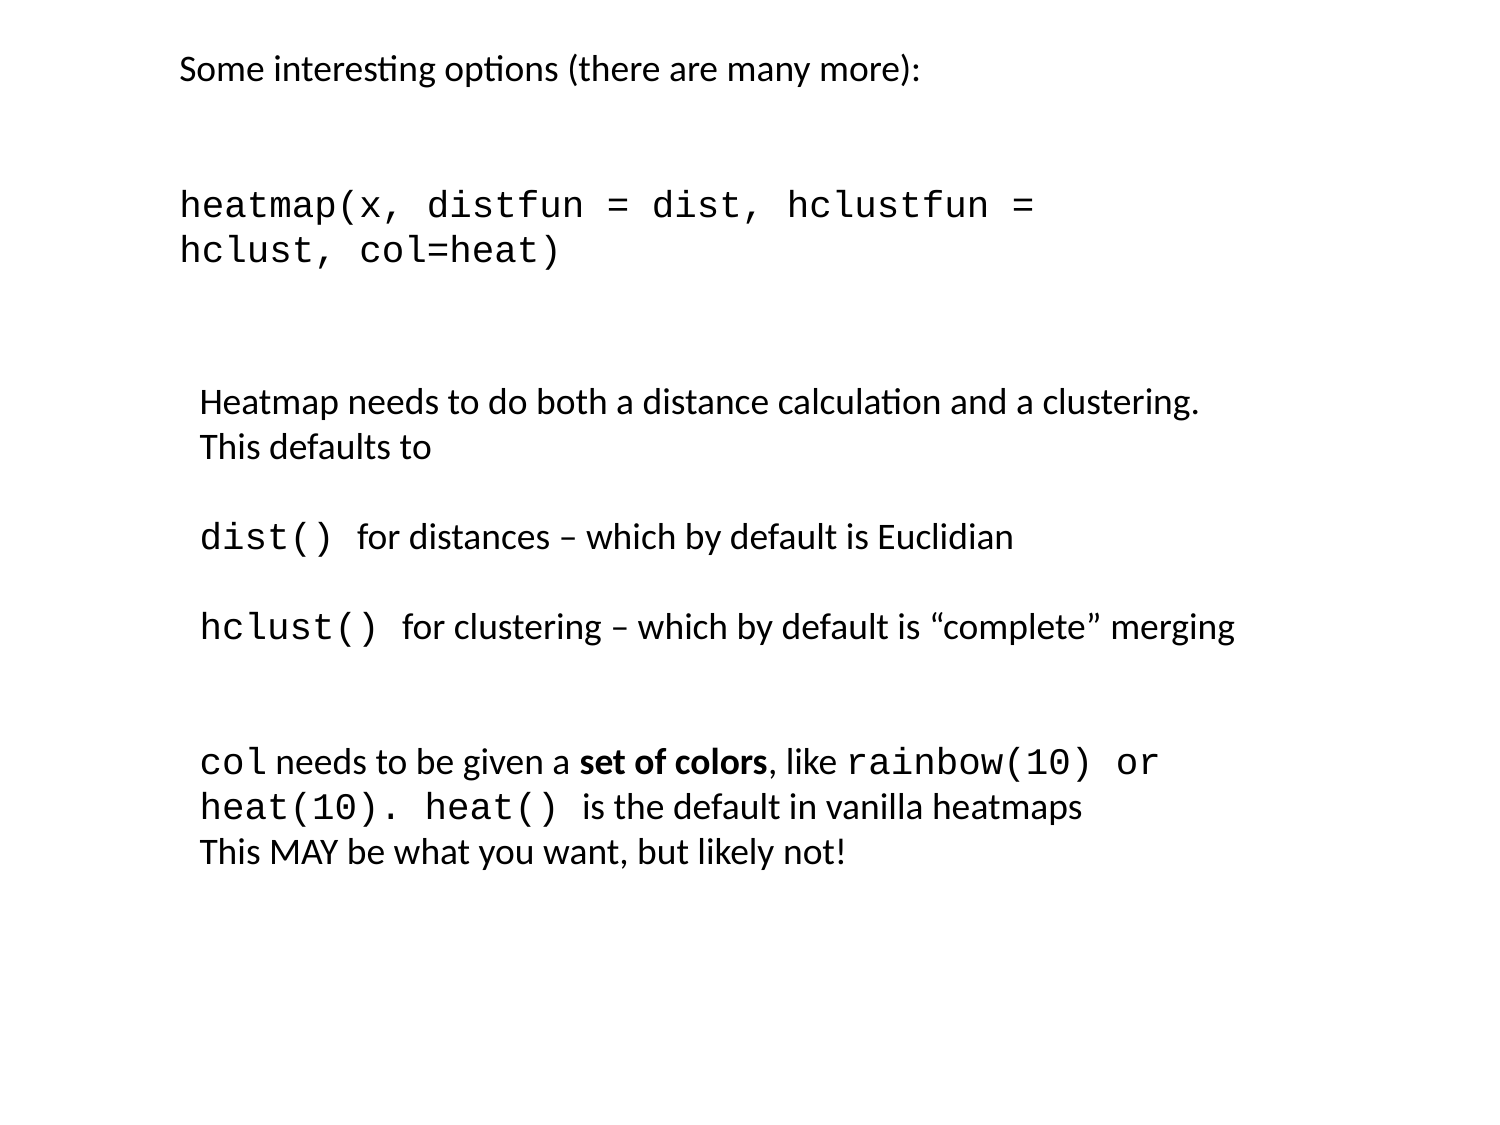

Some interesting options (there are many more):
heatmap(x, distfun = dist, hclustfun = hclust, col=heat)
Heatmap needs to do both a distance calculation and a clustering.
This defaults to

dist() for distances – which by default is Euclidian

hclust() for clustering – which by default is “complete” merging

col needs to be given a set of colors, like rainbow(10) or heat(10). heat() is the default in vanilla heatmaps
This MAY be what you want, but likely not!